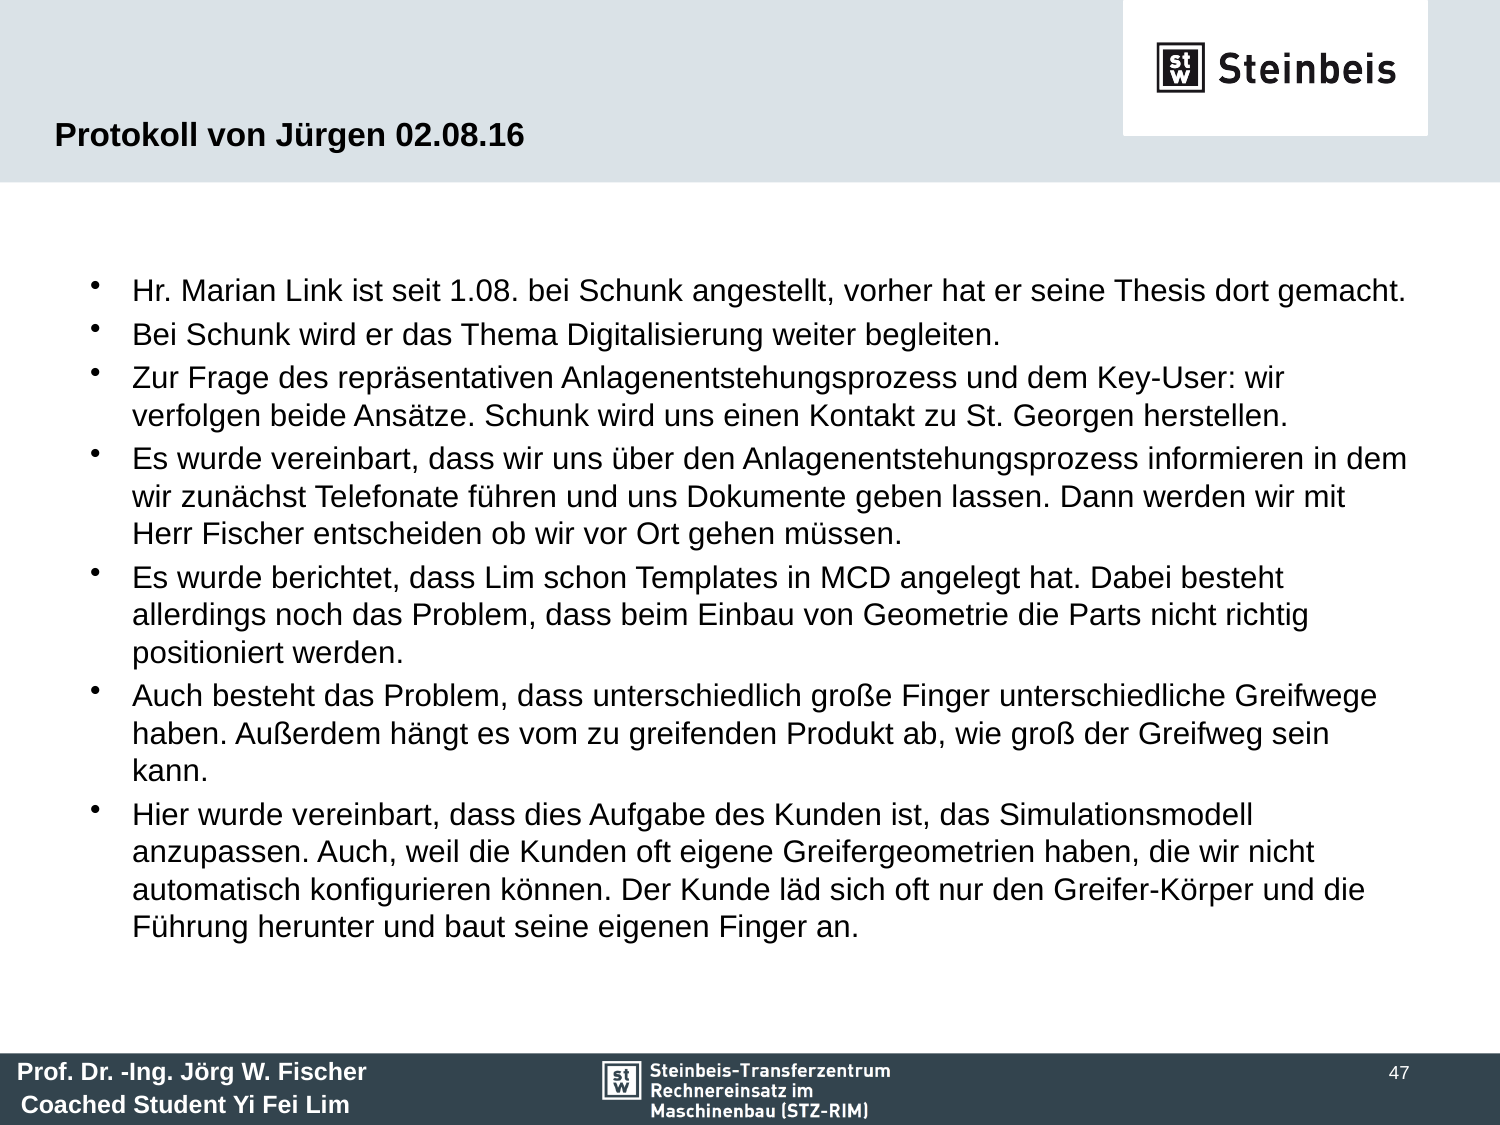

# Protokoll von Jürgen 02.08.16
Hr. Marian Link ist seit 1.08. bei Schunk angestellt, vorher hat er seine Thesis dort gemacht.
Bei Schunk wird er das Thema Digitalisierung weiter begleiten.
Zur Frage des repräsentativen Anlagenentstehungsprozess und dem Key-User: wir verfolgen beide Ansätze. Schunk wird uns einen Kontakt zu St. Georgen herstellen.
Es wurde vereinbart, dass wir uns über den Anlagenentstehungsprozess informieren in dem wir zunächst Telefonate führen und uns Dokumente geben lassen. Dann werden wir mit Herr Fischer entscheiden ob wir vor Ort gehen müssen.
Es wurde berichtet, dass Lim schon Templates in MCD angelegt hat. Dabei besteht allerdings noch das Problem, dass beim Einbau von Geometrie die Parts nicht richtig positioniert werden.
Auch besteht das Problem, dass unterschiedlich große Finger unterschiedliche Greifwege haben. Außerdem hängt es vom zu greifenden Produkt ab, wie groß der Greifweg sein kann.
Hier wurde vereinbart, dass dies Aufgabe des Kunden ist, das Simulationsmodell anzupassen. Auch, weil die Kunden oft eigene Greifergeometrien haben, die wir nicht automatisch konfigurieren können. Der Kunde läd sich oft nur den Greifer-Körper und die Führung herunter und baut seine eigenen Finger an.

47